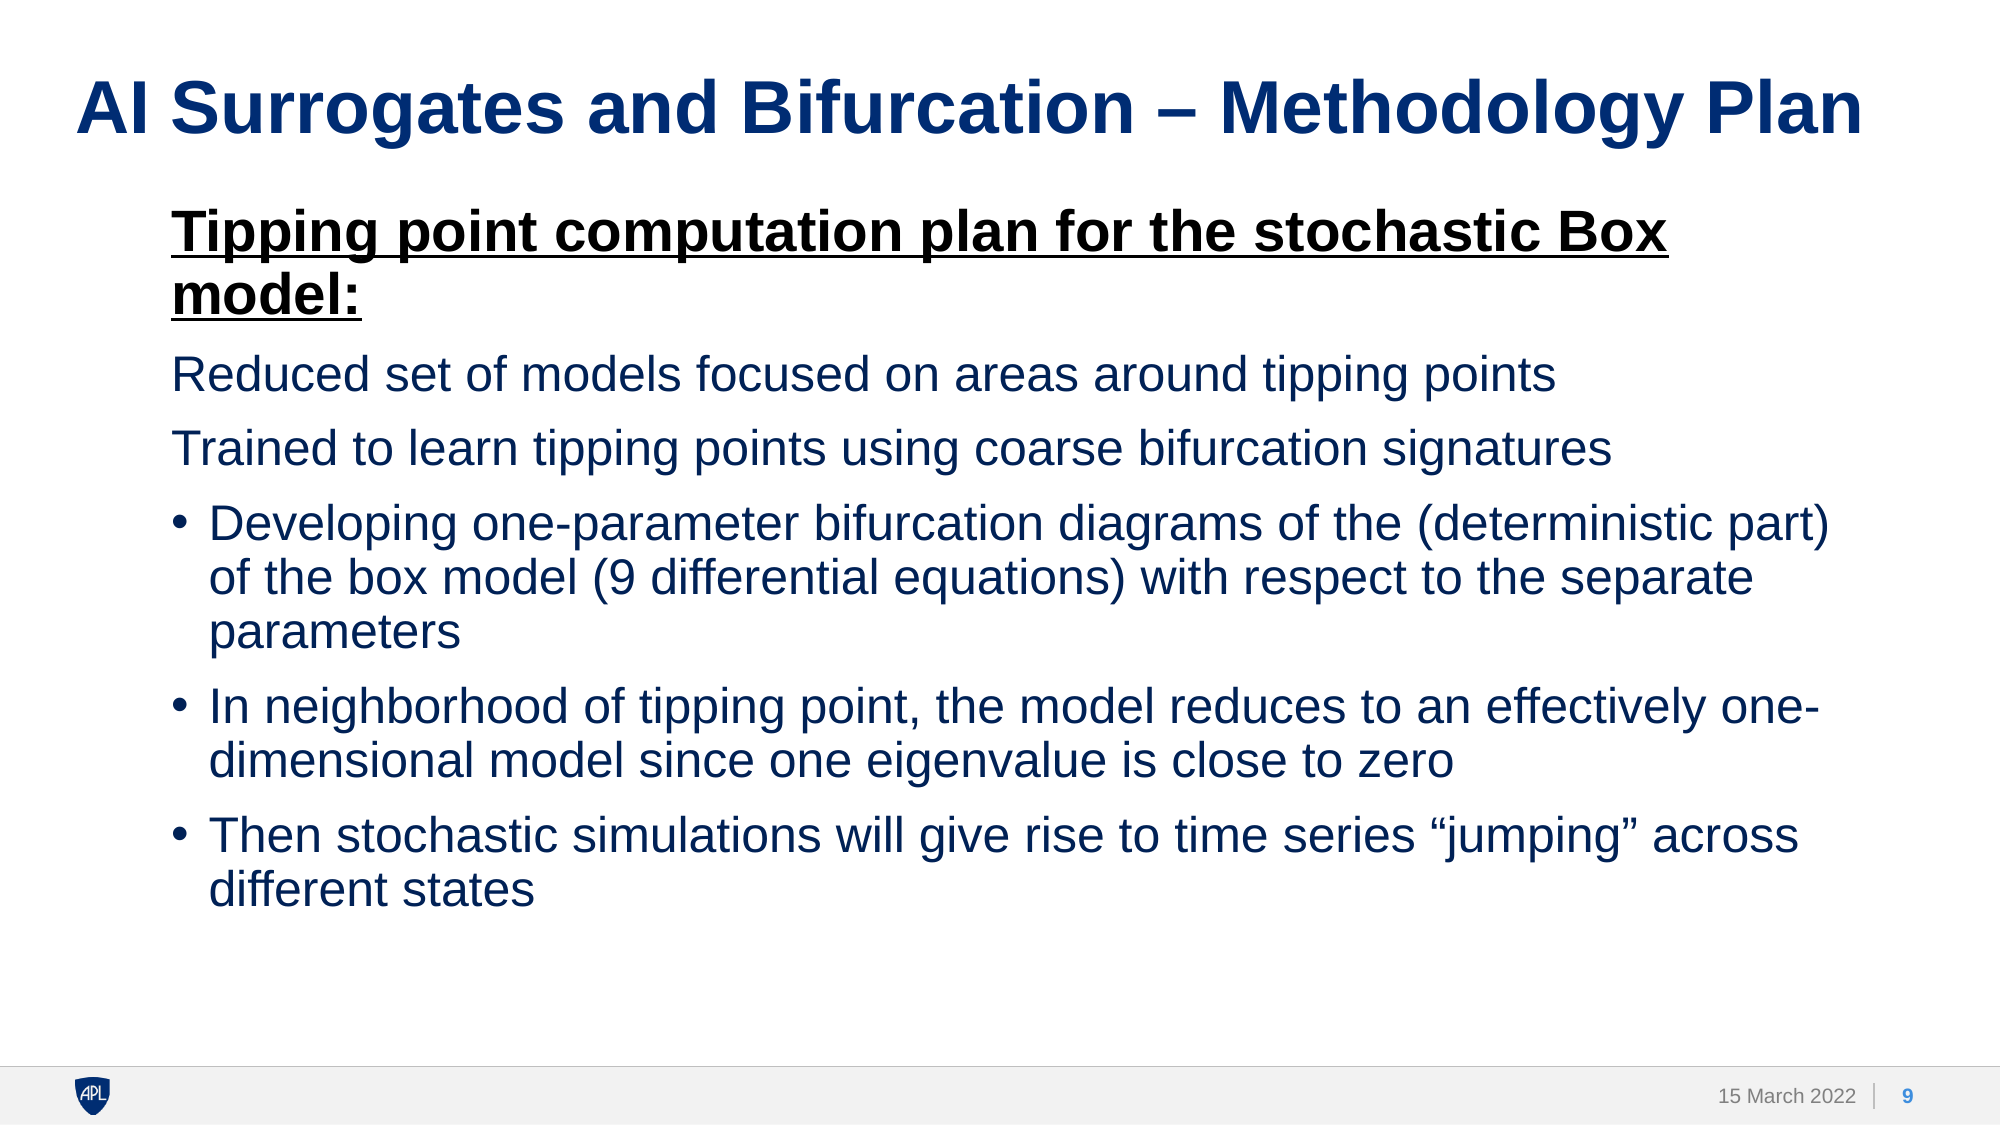

# AI Surrogates and Bifurcation – Methodology Plan
Tipping point computation plan for the stochastic Box model:
Reduced set of models focused on areas around tipping points
Trained to learn tipping points using coarse bifurcation signatures
Developing one-parameter bifurcation diagrams of the (deterministic part) of the box model (9 differential equations) with respect to the separate parameters
In neighborhood of tipping point, the model reduces to an effectively one-dimensional model since one eigenvalue is close to zero
Then stochastic simulations will give rise to time series “jumping” across different states

9
15 March 2022